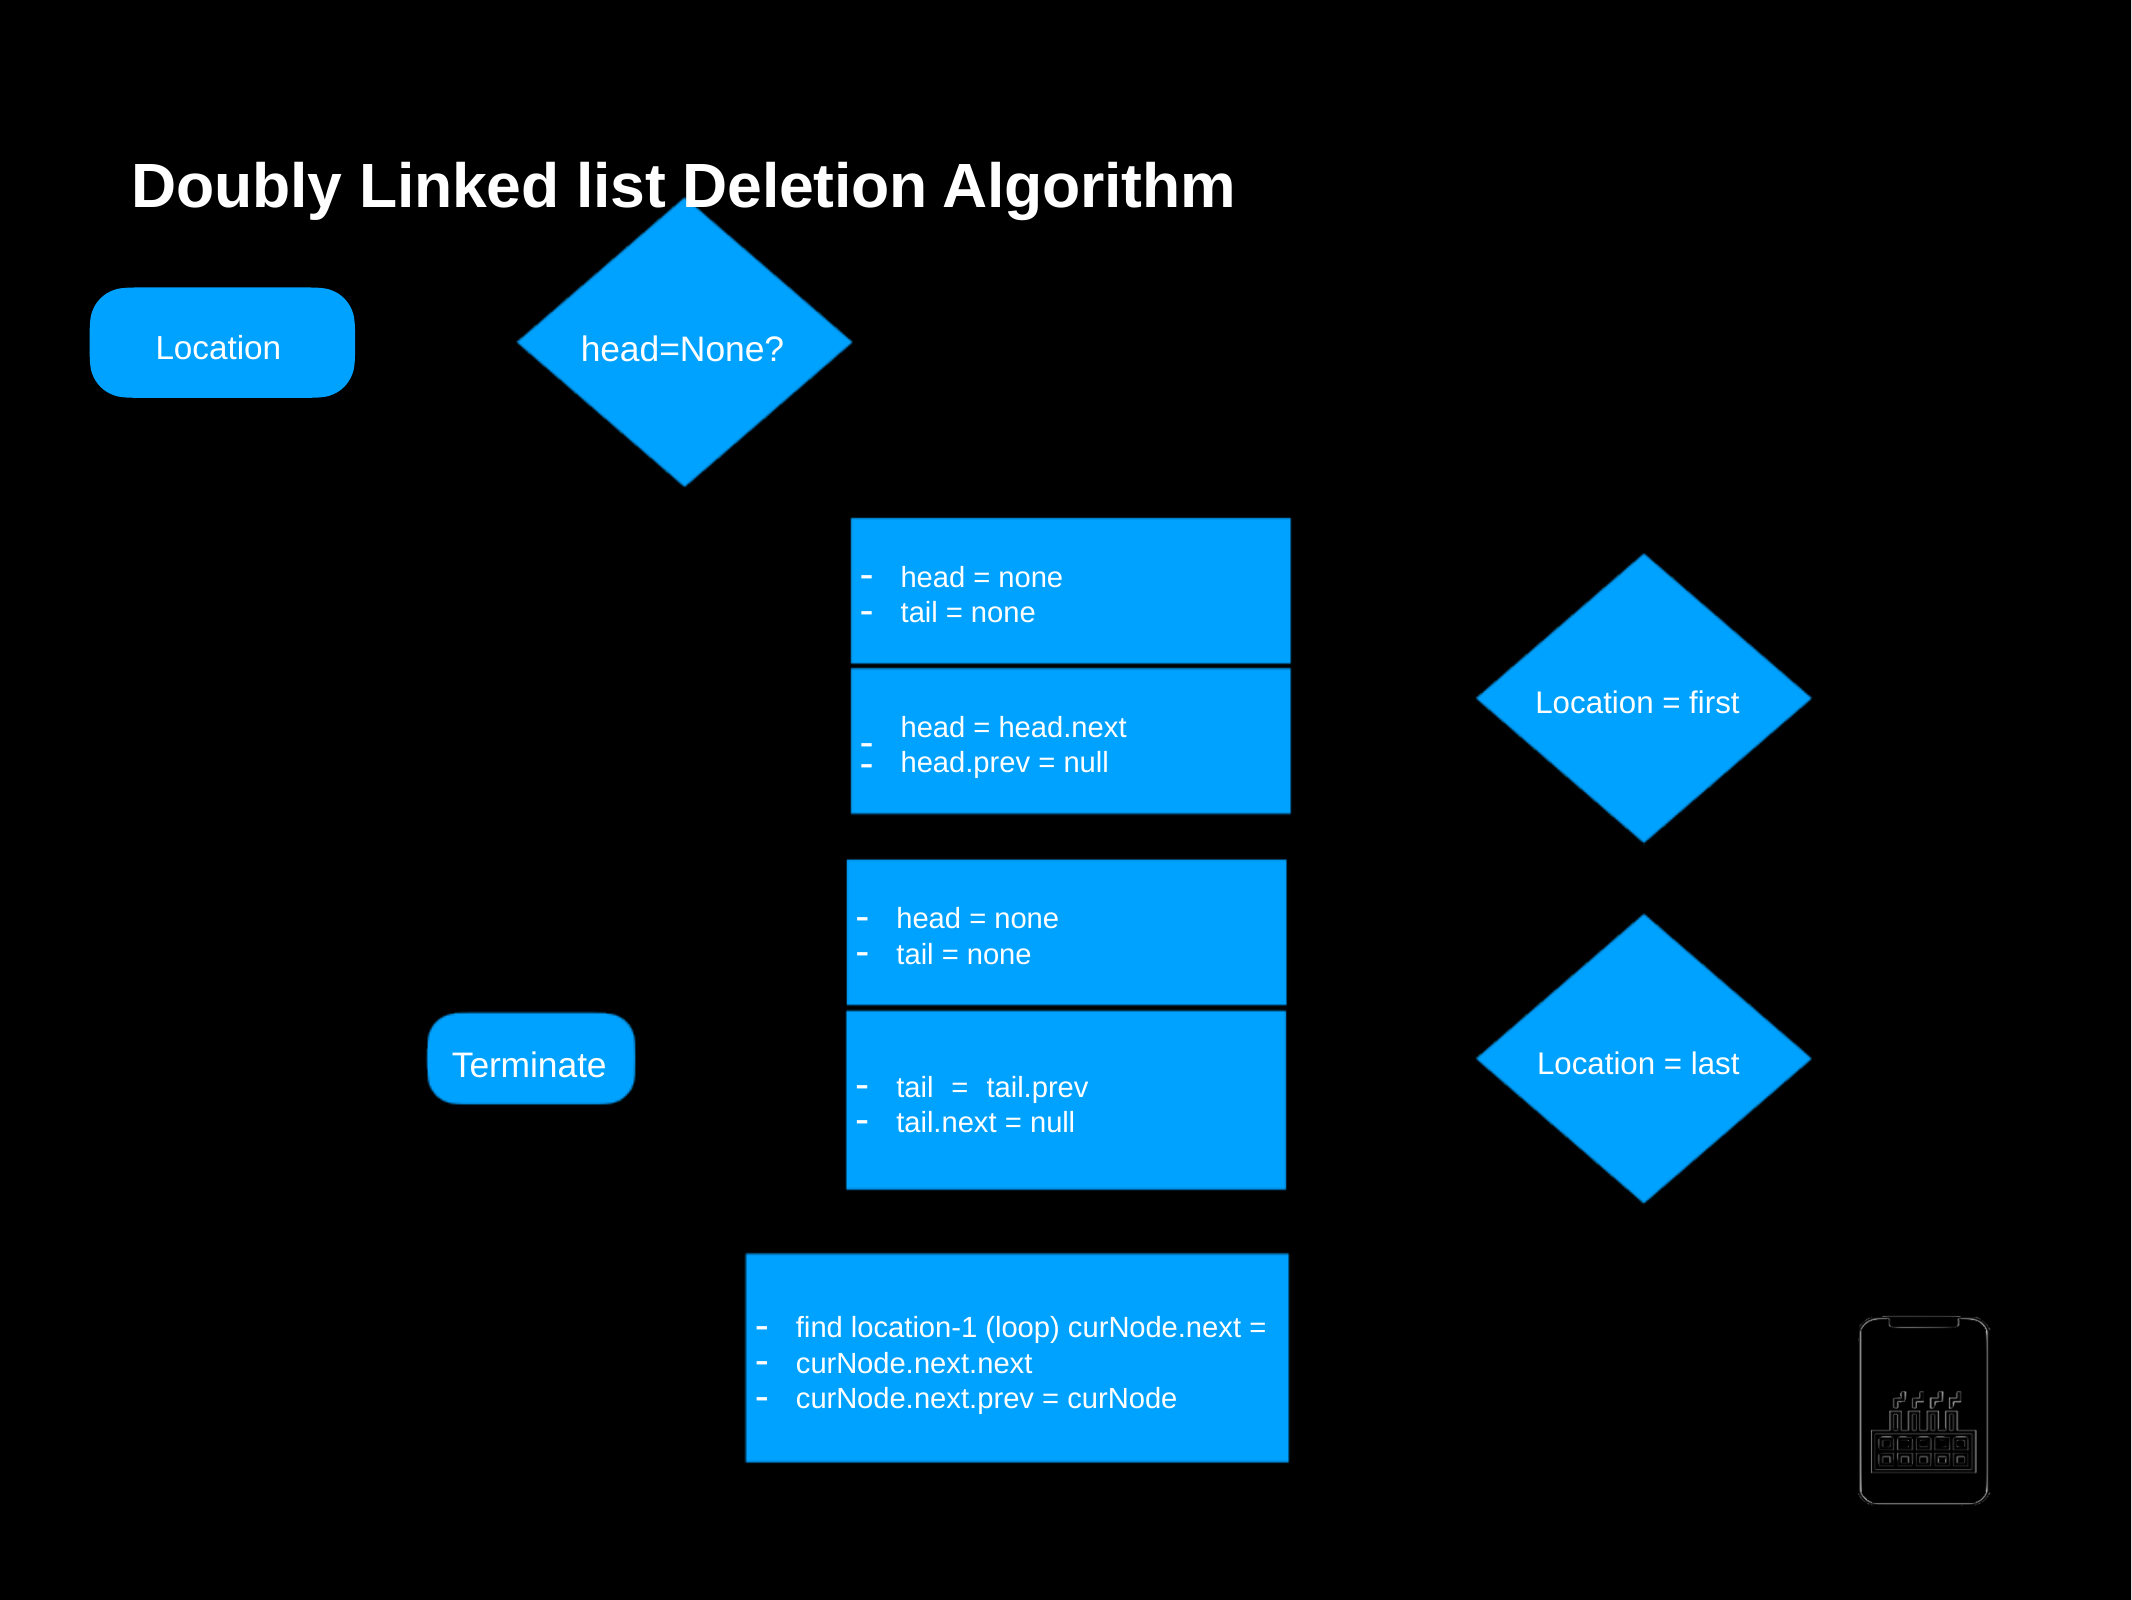

Doubly Linked list Deletion Algorithm

No
head=None?
Location

Yes
head = none tail = none
- -
Yes
-
-
Location = ﬁrst
head = head.next head.prev = null
No
head = none tail = none
- -
Yes
Terminate
Location = last
tail = tail.prev tail.next = null
- -

No
ﬁnd location-1 (loop) curNode.next = curNode.next.next curNode.next.prev = curNode
- - -
AppMillers
www.appmillers.com